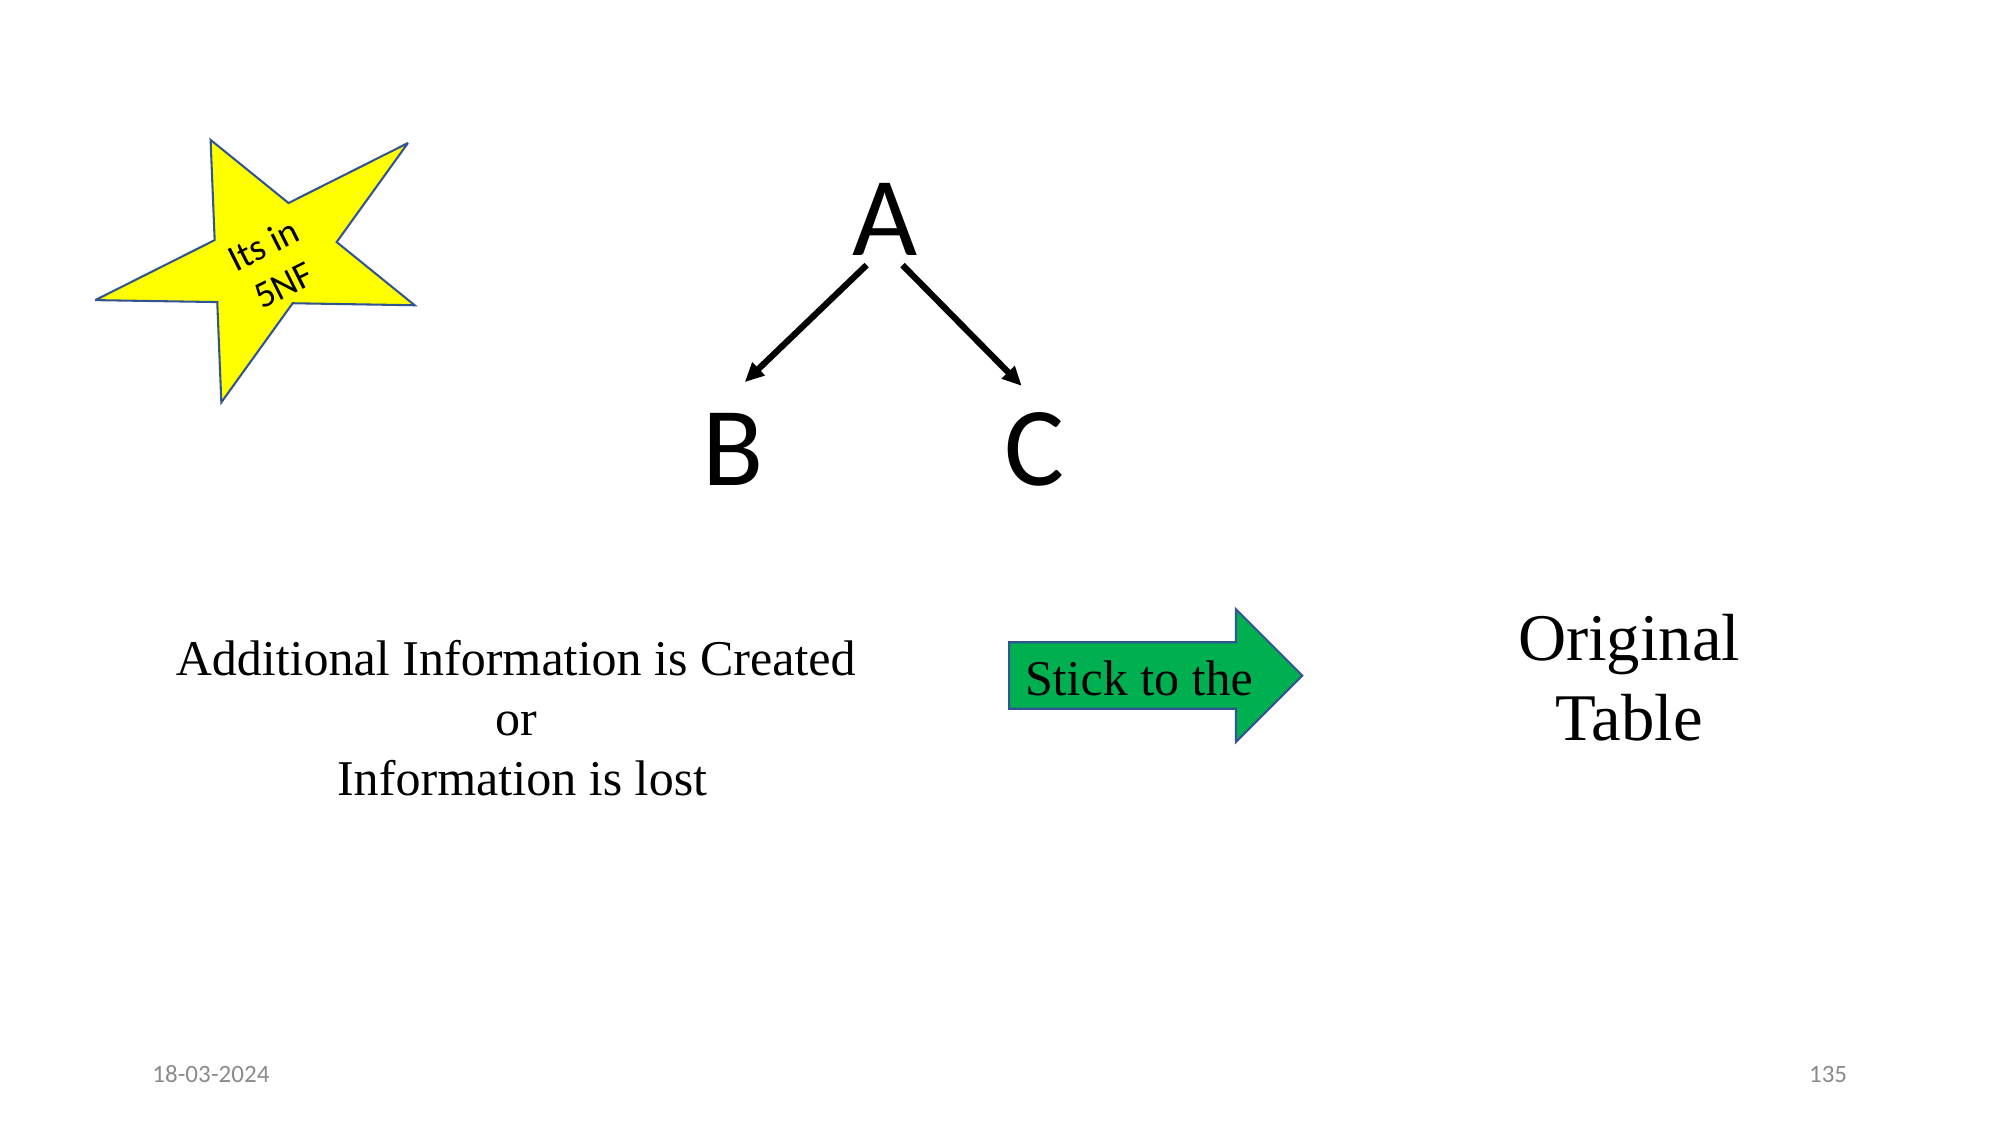

Its in 5NF
A
B
C
Original Table
Stick to the
Additional Information is Created
or
Information is lost
18-03-2024
135